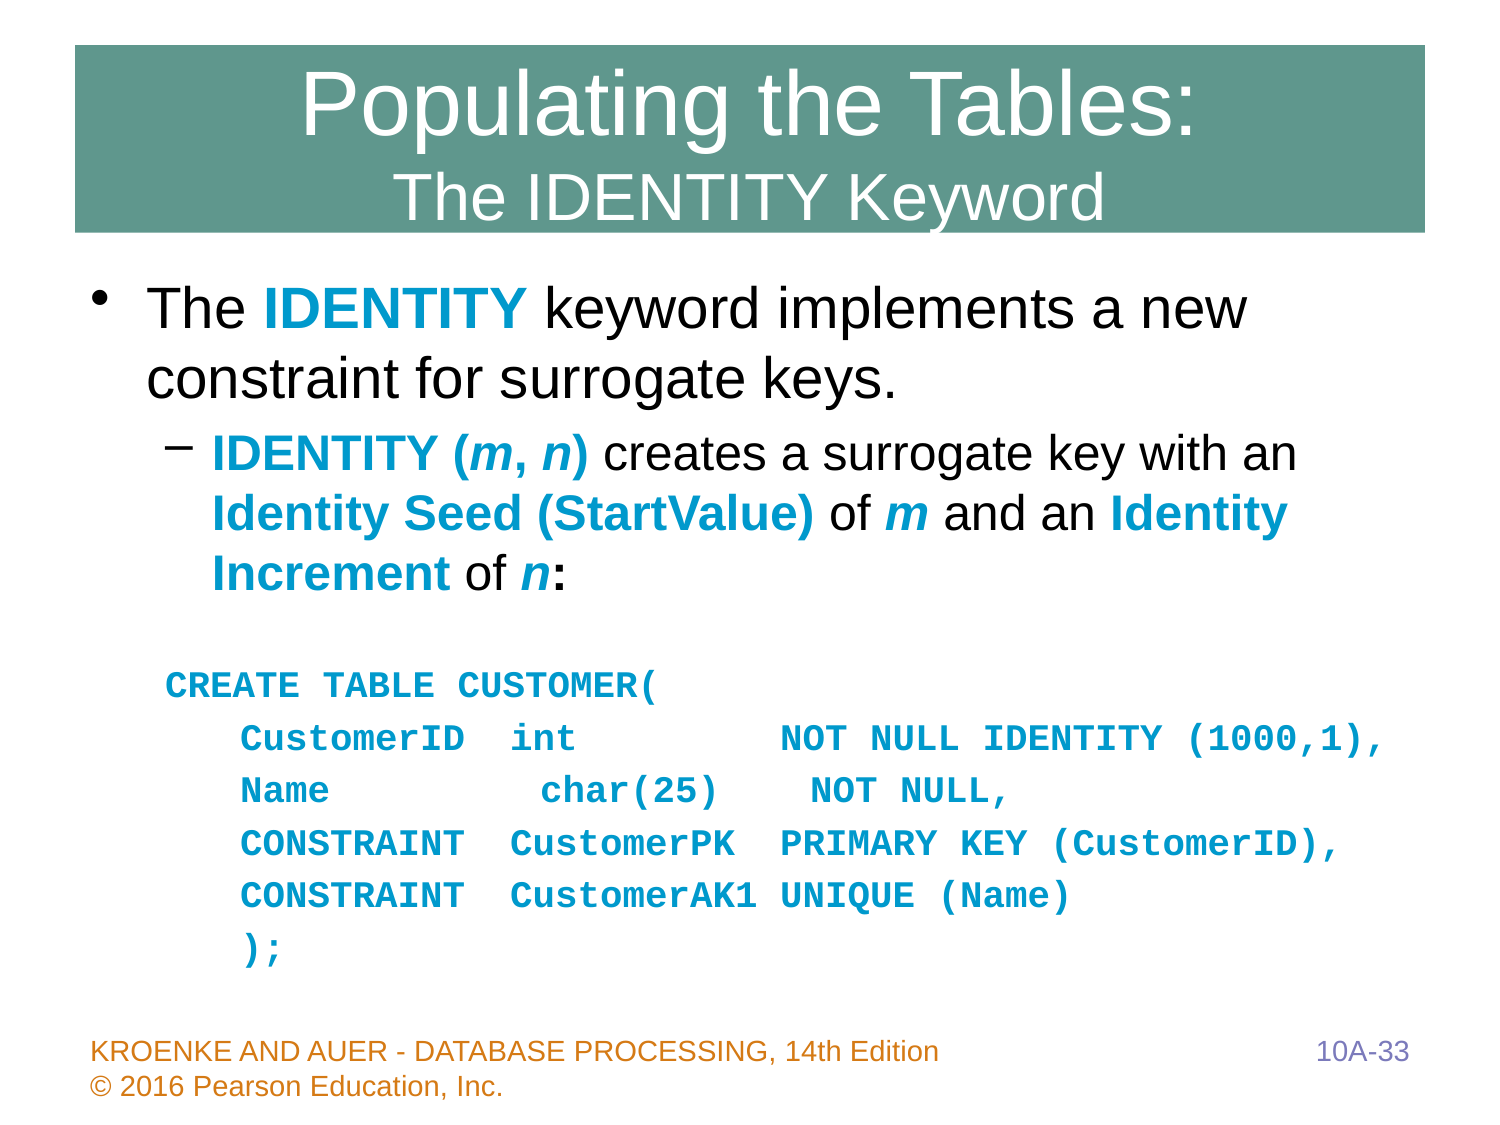

# Populating the Tables: The IDENTITY Keyword
The IDENTITY keyword implements a new constraint for surrogate keys.
IDENTITY (m, n) creates a surrogate key with an Identity Seed (StartValue) of m and an Identity Increment of n:

CREATE TABLE CUSTOMER(
CustomerID  int         NOT NULL IDENTITY (1000,1),
Name 	     char(25)    NOT NULL,
CONSTRAINT  CustomerPK  PRIMARY KEY (CustomerID),
CONSTRAINT  CustomerAK1 UNIQUE (Name)
);
10A-33

KROENKE AND AUER - DATABASE PROCESSING, 14th Edition © 2016 Pearson Education, Inc.